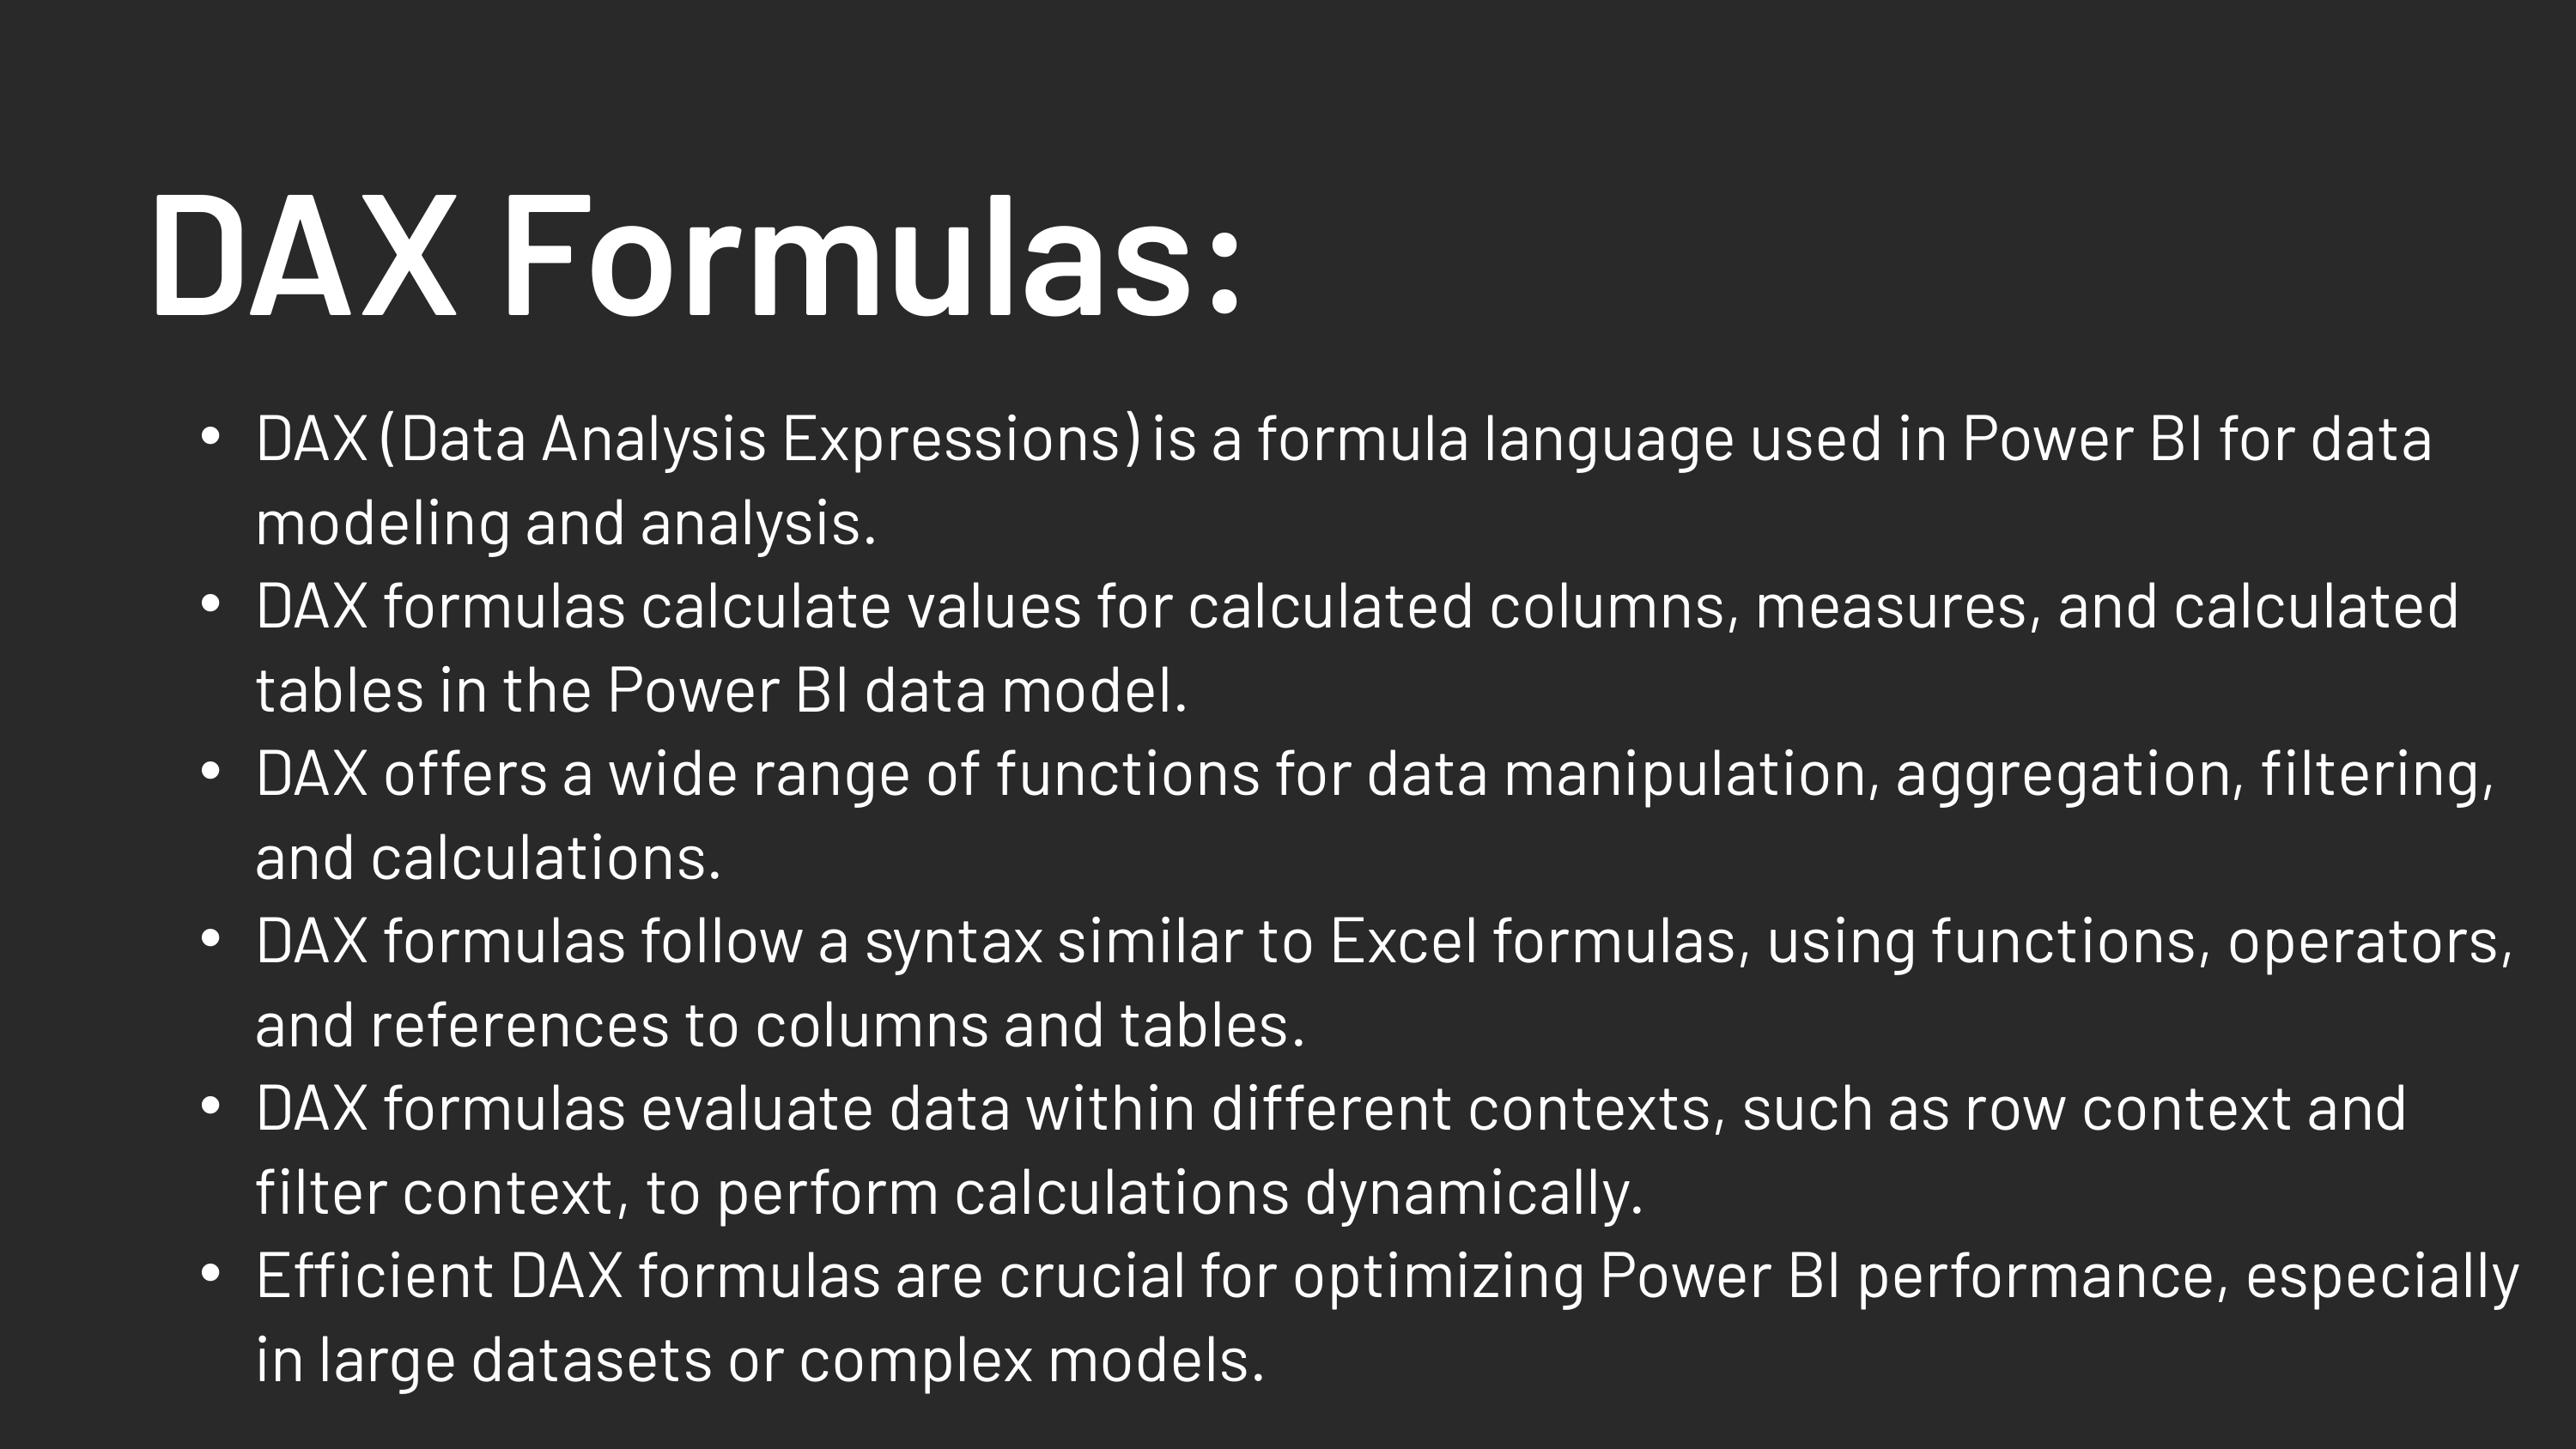

DAX Formulas:
DAX (Data Analysis Expressions) is a formula language used in Power BI for data modeling and analysis.
DAX formulas calculate values for calculated columns, measures, and calculated tables in the Power BI data model.
DAX offers a wide range of functions for data manipulation, aggregation, filtering, and calculations.
DAX formulas follow a syntax similar to Excel formulas, using functions, operators, and references to columns and tables.
DAX formulas evaluate data within different contexts, such as row context and filter context, to perform calculations dynamically.
Efficient DAX formulas are crucial for optimizing Power BI performance, especially in large datasets or complex models.